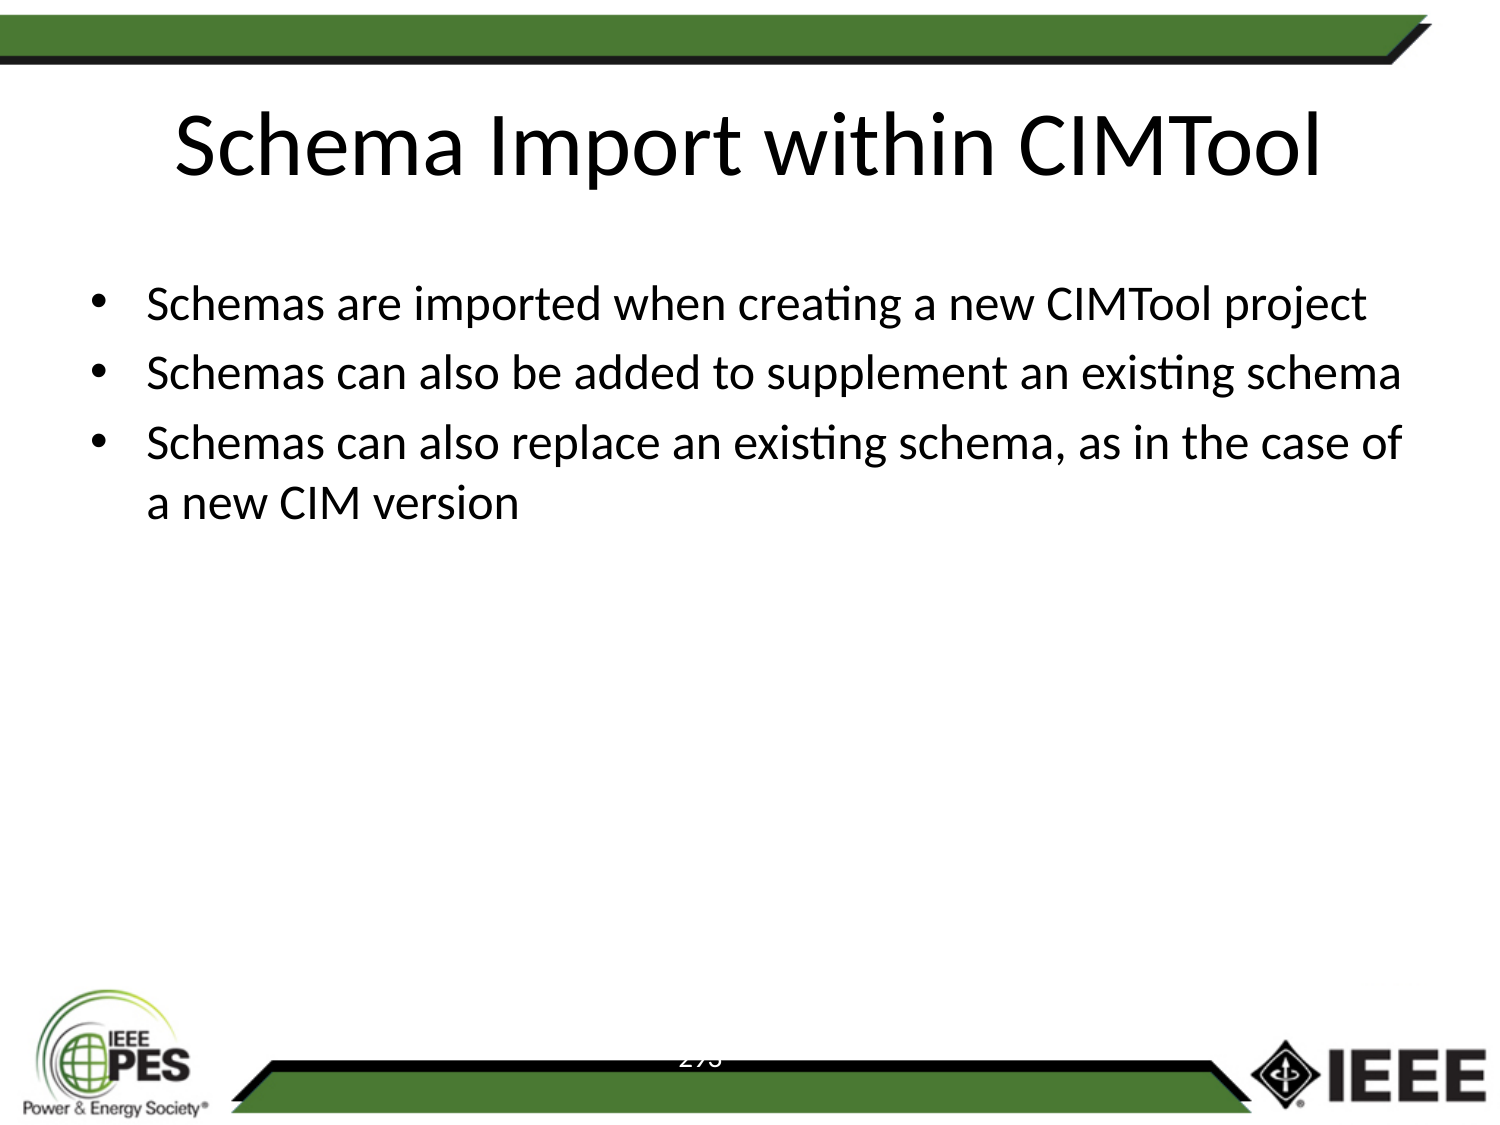

Schema Import within CIMTool
Schemas are imported when creating a new CIMTool project
Schemas can also be added to supplement an existing schema
Schemas can also replace an existing schema, as in the case of a new CIM version
293